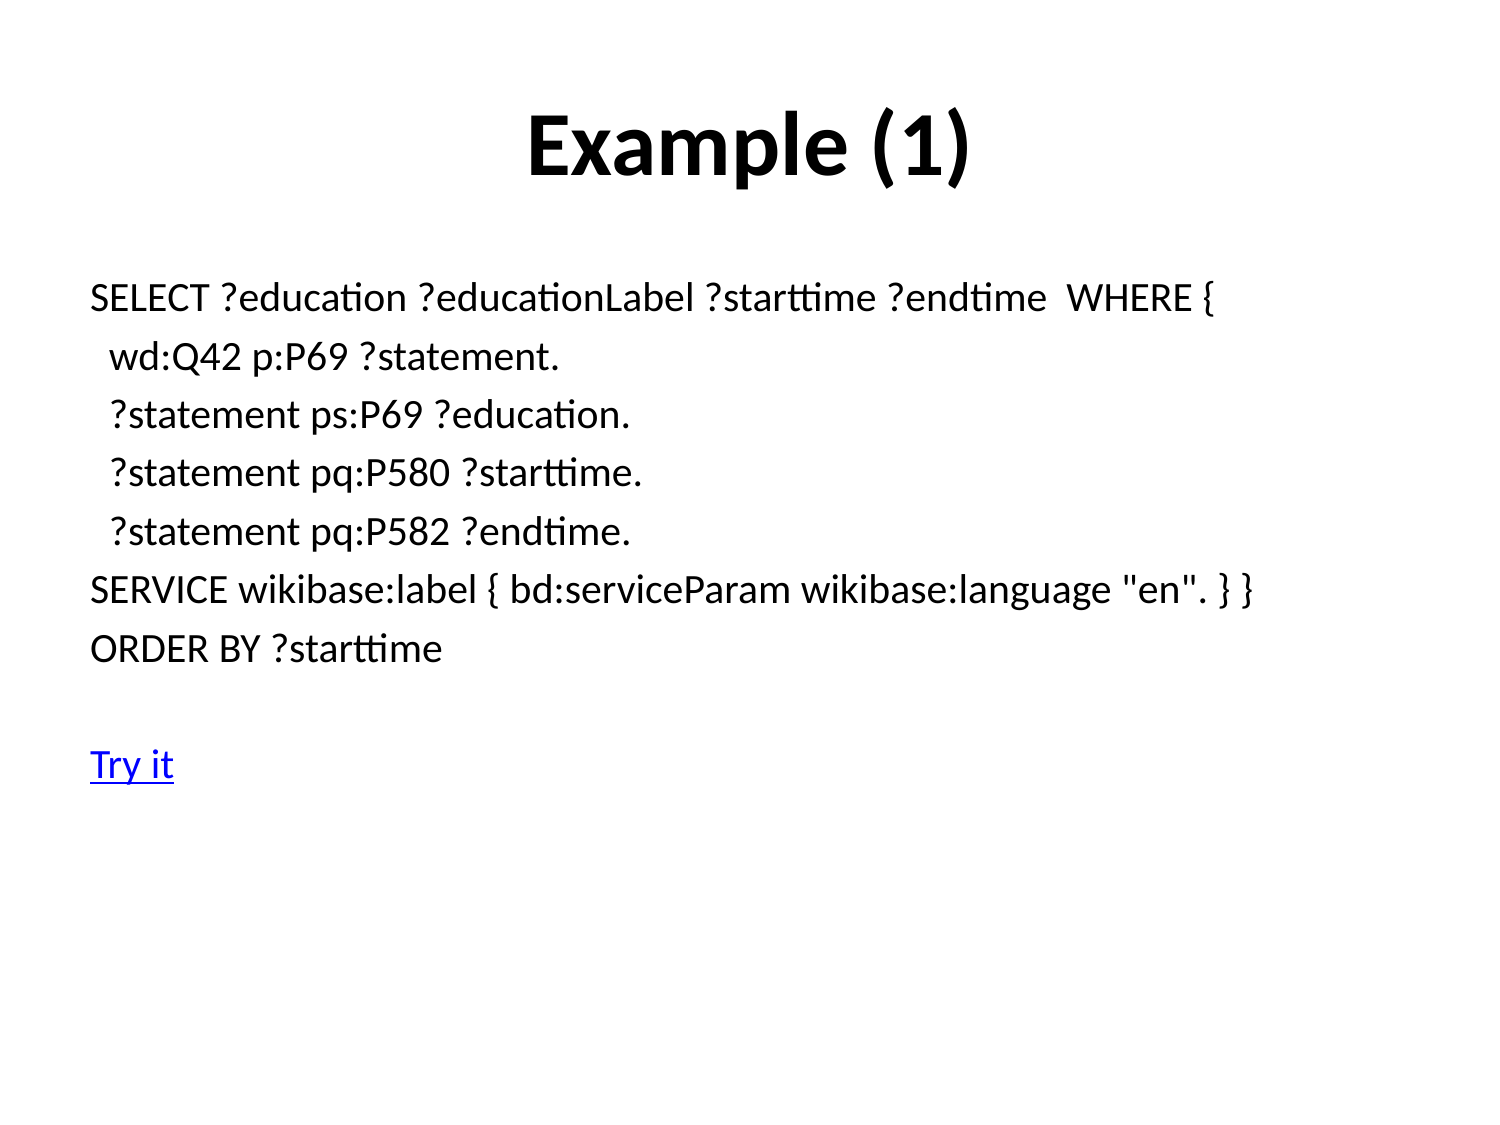

# Example (1)
SELECT ?education ?educationLabel ?starttime ?endtime  WHERE {
  wd:Q42 p:P69 ?statement.
  ?statement ps:P69 ?education.
  ?statement pq:P580 ?starttime.
  ?statement pq:P582 ?endtime.
SERVICE wikibase:label { bd:serviceParam wikibase:language "en". } }
ORDER BY ?starttime

Try it